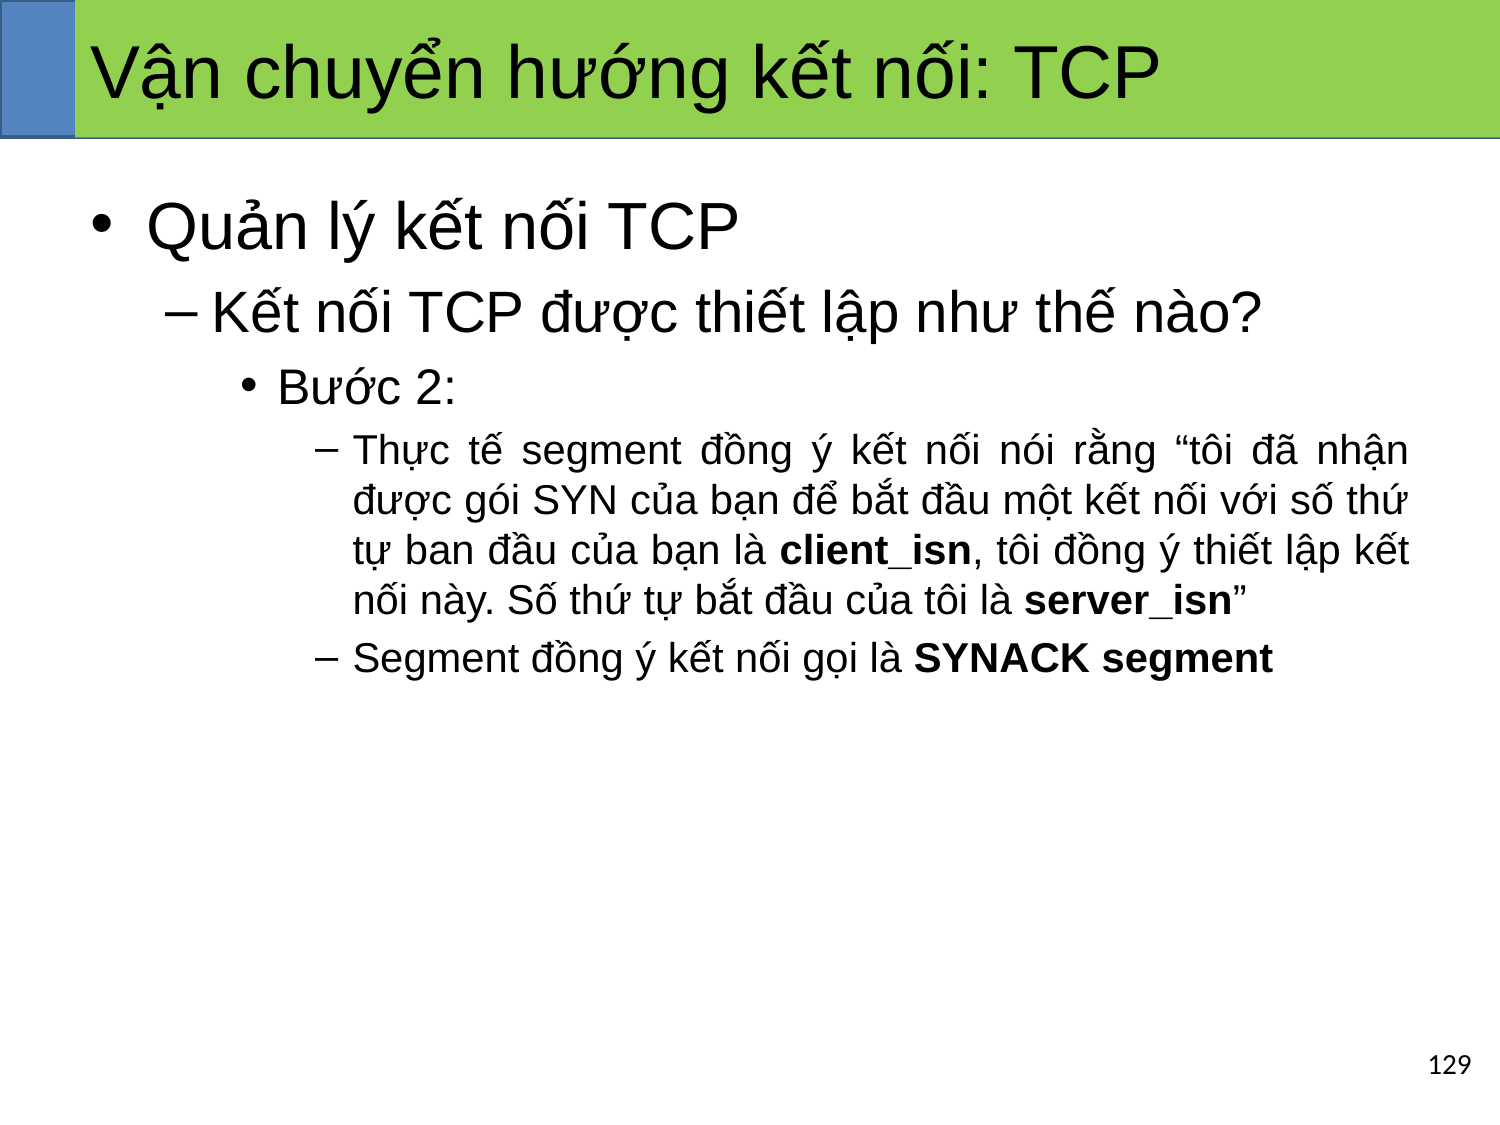

# Vận chuyển hướng kết nối: TCP
Quản lý kết nối TCP
Kết nối TCP được thiết lập như thế nào?
Bước 2:
Thực tế segment đồng ý kết nối nói rằng “tôi đã nhận được gói SYN của bạn để bắt đầu một kết nối với số thứ tự ban đầu của bạn là client_isn, tôi đồng ý thiết lập kết nối này. Số thứ tự bắt đầu của tôi là server_isn”
Segment đồng ý kết nối gọi là SYNACK segment

129